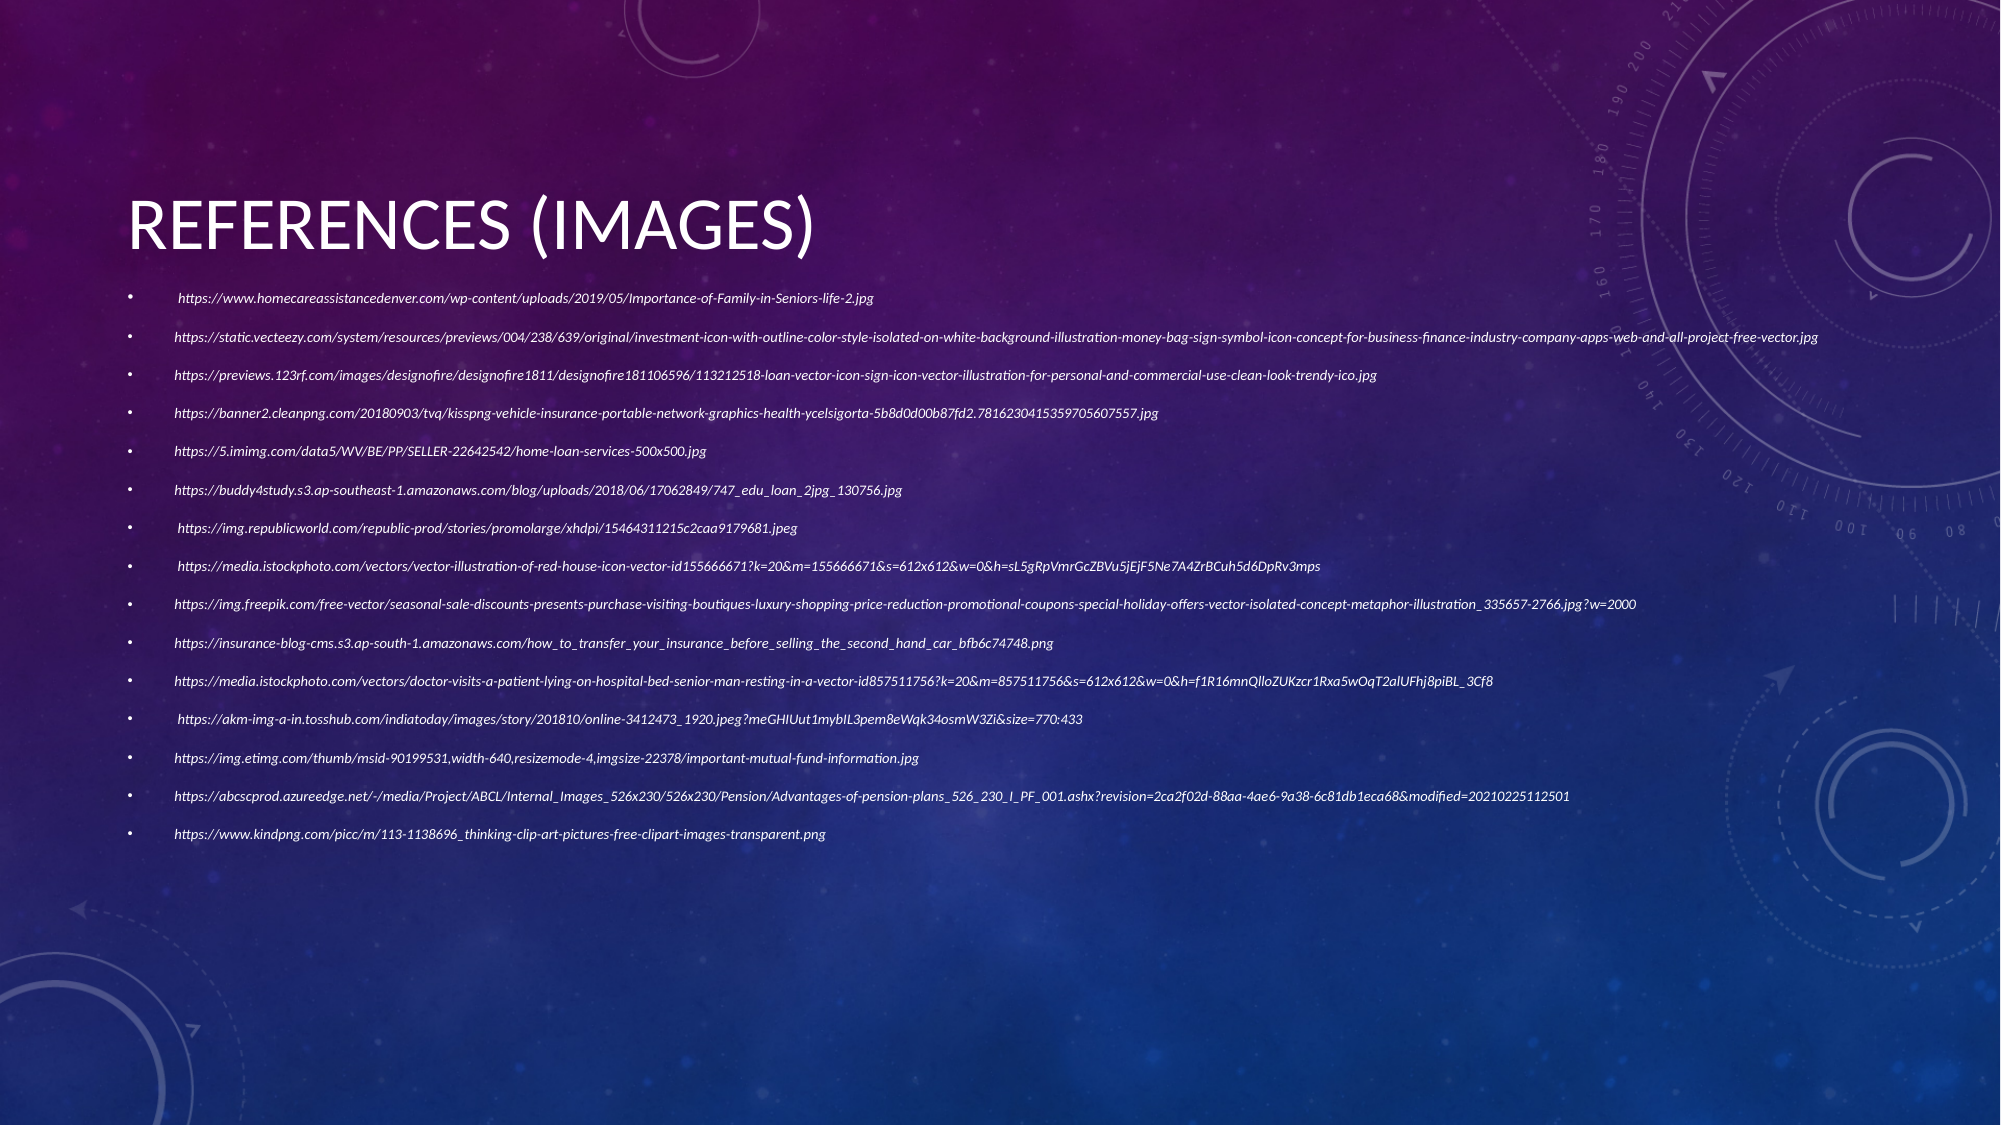

# References (Images)
 https://www.homecareassistancedenver.com/wp-content/uploads/2019/05/Importance-of-Family-in-Seniors-life-2.jpg
https://static.vecteezy.com/system/resources/previews/004/238/639/original/investment-icon-with-outline-color-style-isolated-on-white-background-illustration-money-bag-sign-symbol-icon-concept-for-business-finance-industry-company-apps-web-and-all-project-free-vector.jpg
https://previews.123rf.com/images/designofire/designofire1811/designofire181106596/113212518-loan-vector-icon-sign-icon-vector-illustration-for-personal-and-commercial-use-clean-look-trendy-ico.jpg
https://banner2.cleanpng.com/20180903/tvq/kisspng-vehicle-insurance-portable-network-graphics-health-ycelsigorta-5b8d0d00b87fd2.7816230415359705607557.jpg
https://5.imimg.com/data5/WV/BE/PP/SELLER-22642542/home-loan-services-500x500.jpg
https://buddy4study.s3.ap-southeast-1.amazonaws.com/blog/uploads/2018/06/17062849/747_edu_loan_2jpg_130756.jpg
 https://img.republicworld.com/republic-prod/stories/promolarge/xhdpi/15464311215c2caa9179681.jpeg
 https://media.istockphoto.com/vectors/vector-illustration-of-red-house-icon-vector-id155666671?k=20&m=155666671&s=612x612&w=0&h=sL5gRpVmrGcZBVu5jEjF5Ne7A4ZrBCuh5d6DpRv3mps
https://img.freepik.com/free-vector/seasonal-sale-discounts-presents-purchase-visiting-boutiques-luxury-shopping-price-reduction-promotional-coupons-special-holiday-offers-vector-isolated-concept-metaphor-illustration_335657-2766.jpg?w=2000
https://insurance-blog-cms.s3.ap-south-1.amazonaws.com/how_to_transfer_your_insurance_before_selling_the_second_hand_car_bfb6c74748.png
https://media.istockphoto.com/vectors/doctor-visits-a-patient-lying-on-hospital-bed-senior-man-resting-in-a-vector-id857511756?k=20&m=857511756&s=612x612&w=0&h=f1R16mnQlloZUKzcr1Rxa5wOqT2alUFhj8piBL_3Cf8
 https://akm-img-a-in.tosshub.com/indiatoday/images/story/201810/online-3412473_1920.jpeg?meGHIUut1mybIL3pem8eWqk34osmW3Zi&size=770:433
https://img.etimg.com/thumb/msid-90199531,width-640,resizemode-4,imgsize-22378/important-mutual-fund-information.jpg
https://abcscprod.azureedge.net/-/media/Project/ABCL/Internal_Images_526x230/526x230/Pension/Advantages-of-pension-plans_526_230_I_PF_001.ashx?revision=2ca2f02d-88aa-4ae6-9a38-6c81db1eca68&modified=20210225112501
https://www.kindpng.com/picc/m/113-1138696_thinking-clip-art-pictures-free-clipart-images-transparent.png